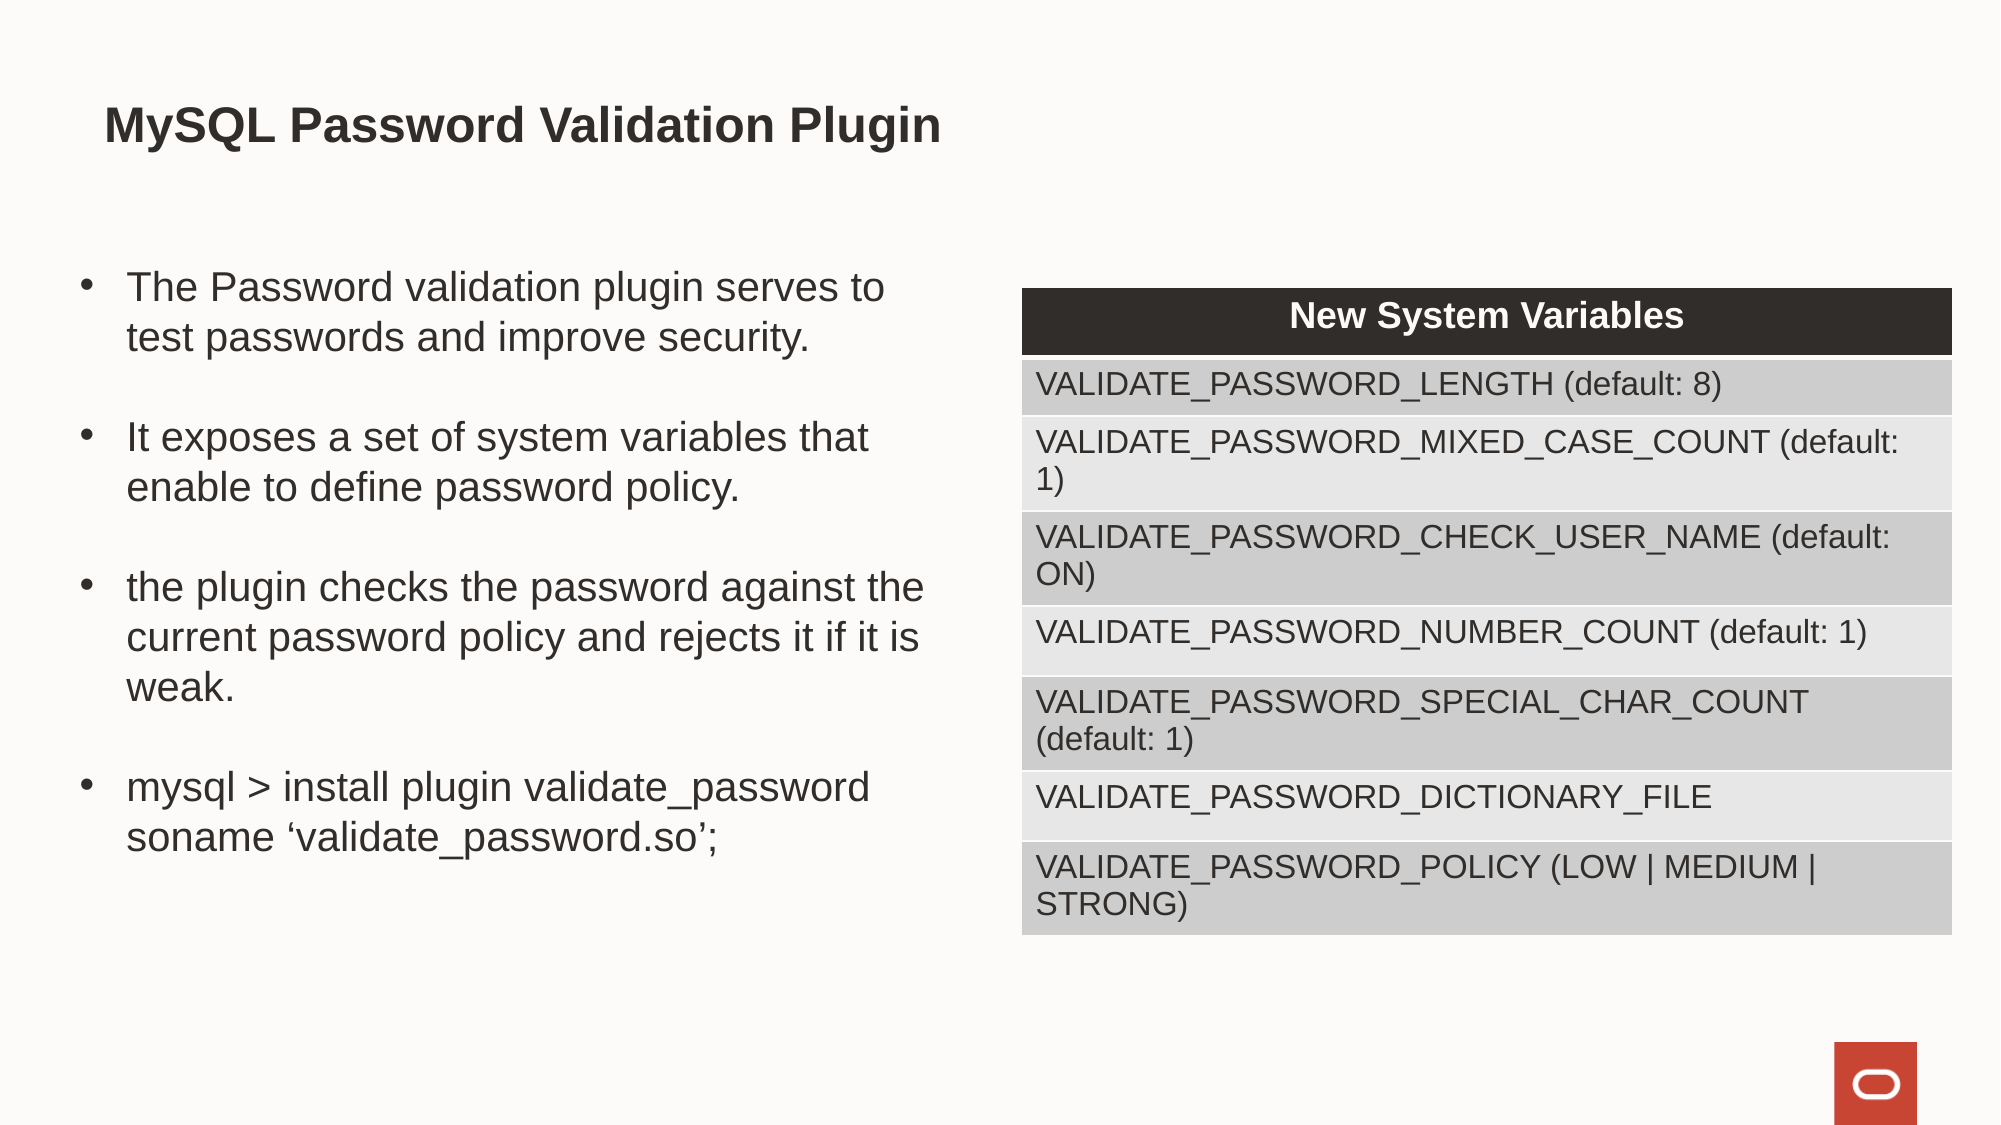

# MySQL Password Validation Plugin
The Password validation plugin serves to test passwords and improve security.

It exposes a set of system variables that enable to define password policy.

the plugin checks the password against the current password policy and rejects it if it is weak.

mysql > install plugin validate_password soname ‘validate_password.so’;
| New System Variables |
| --- |
| VALIDATE\_PASSWORD\_LENGTH (default: 8) |
| VALIDATE\_PASSWORD\_MIXED\_CASE\_COUNT (default: 1) |
| VALIDATE\_PASSWORD\_CHECK\_USER\_NAME (default: ON) |
| VALIDATE\_PASSWORD\_NUMBER\_COUNT (default: 1) |
| VALIDATE\_PASSWORD\_SPECIAL\_CHAR\_COUNT (default: 1) |
| VALIDATE\_PASSWORD\_DICTIONARY\_FILE |
| VALIDATE\_PASSWORD\_POLICY (LOW | MEDIUM | STRONG) |